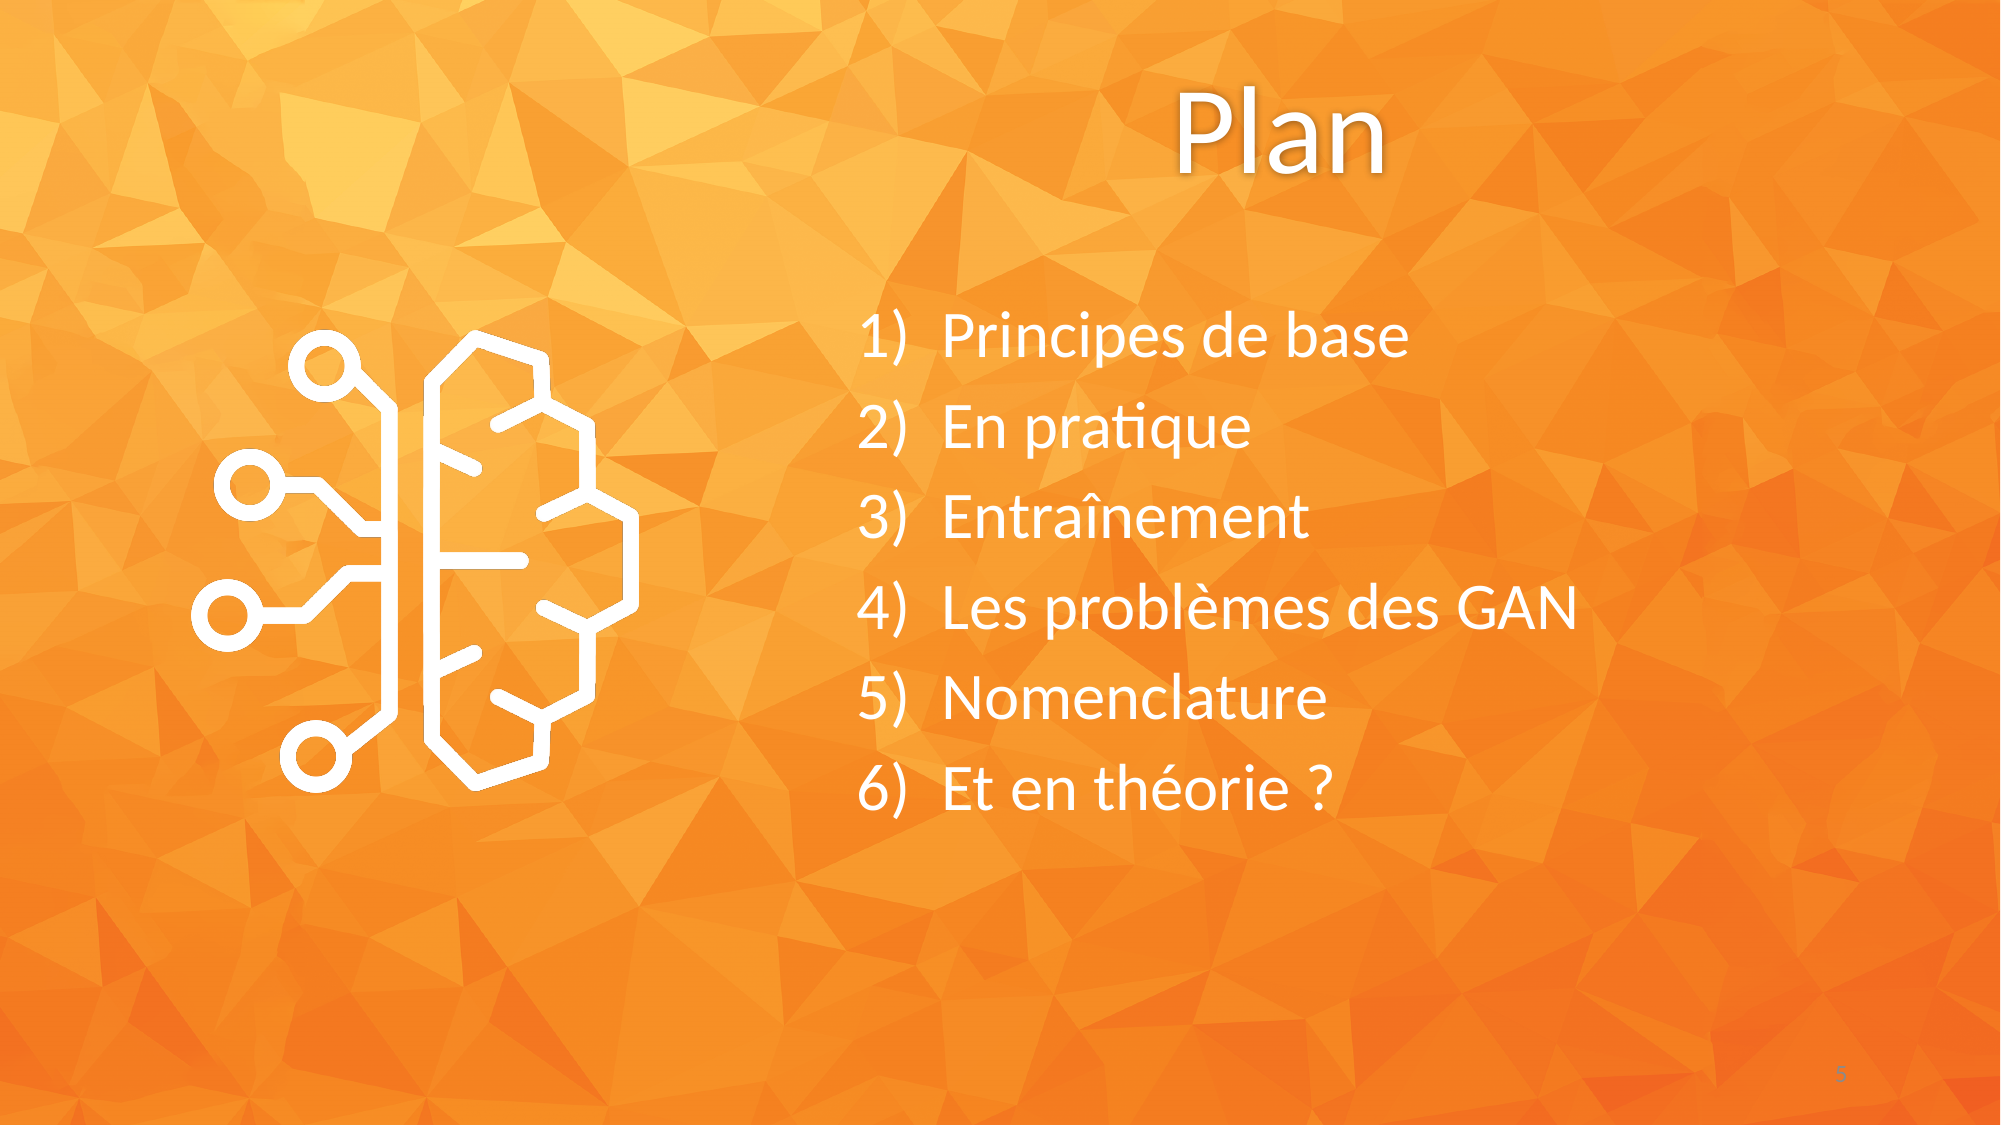

# Plan
Principes de base
En pratique
Entraînement
Les problèmes des GAN
Nomenclature
Et en théorie ?

5